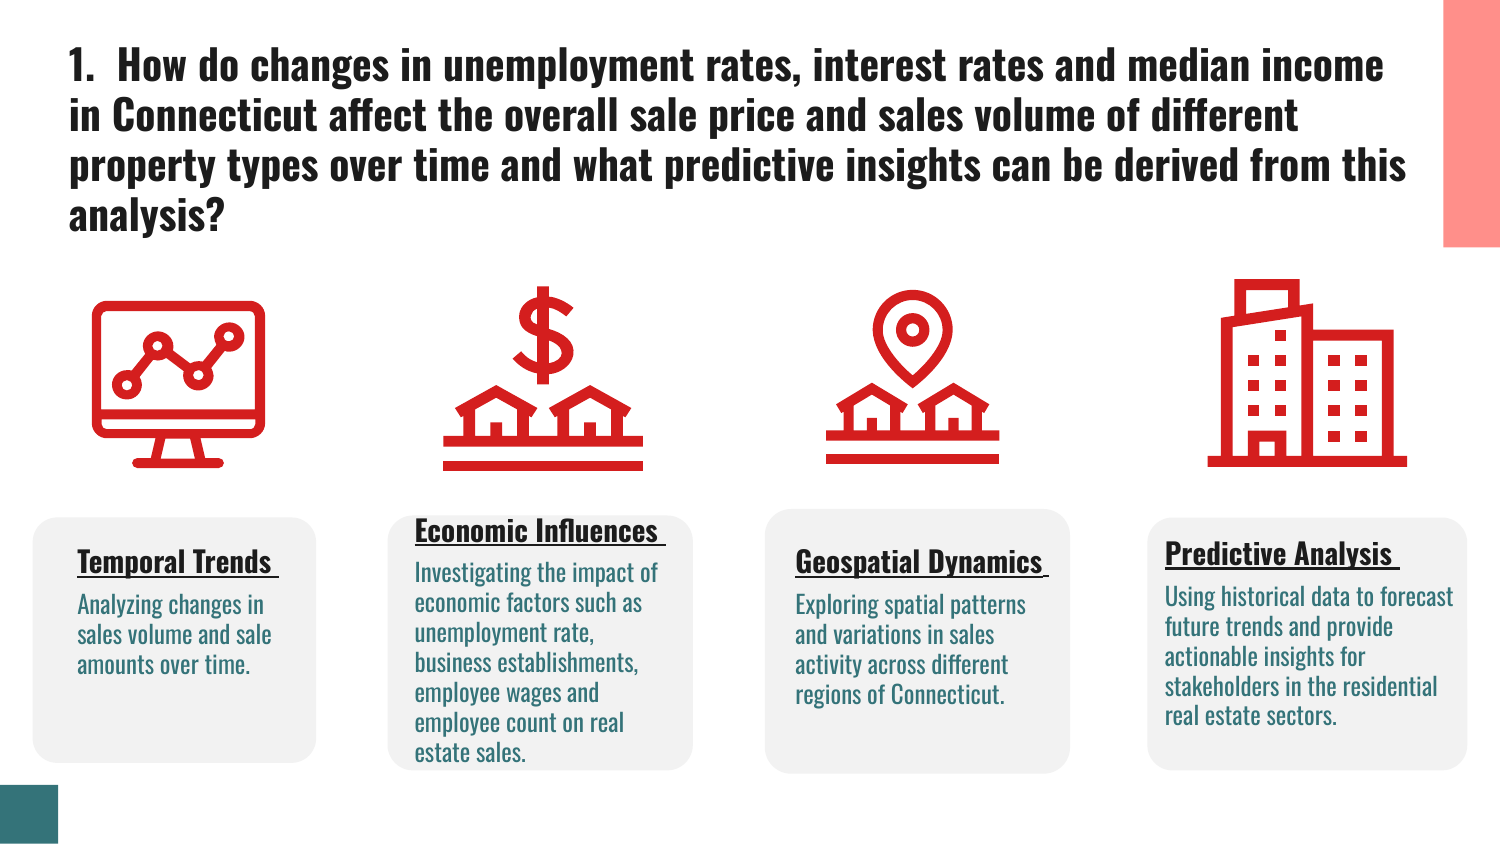

1.  How do changes in unemployment rates, interest rates and median income in Connecticut affect the overall sale price and sales volume of different property types over time and what predictive insights can be derived from this analysis?

Temporal Trends
Analyzing changes in sales volume and sale amounts over time.

Geospatial Dynamics
Exploring spatial patterns and variations in sales activity across different regions of Connecticut.

Predictive Analysis
Using historical data to forecast future trends and provide actionable insights for stakeholders in the residential real estate sectors.

Economic Influences
Investigating the impact of economic factors such as unemployment rate, business establishments, employee wages and employee count on real estate sales.